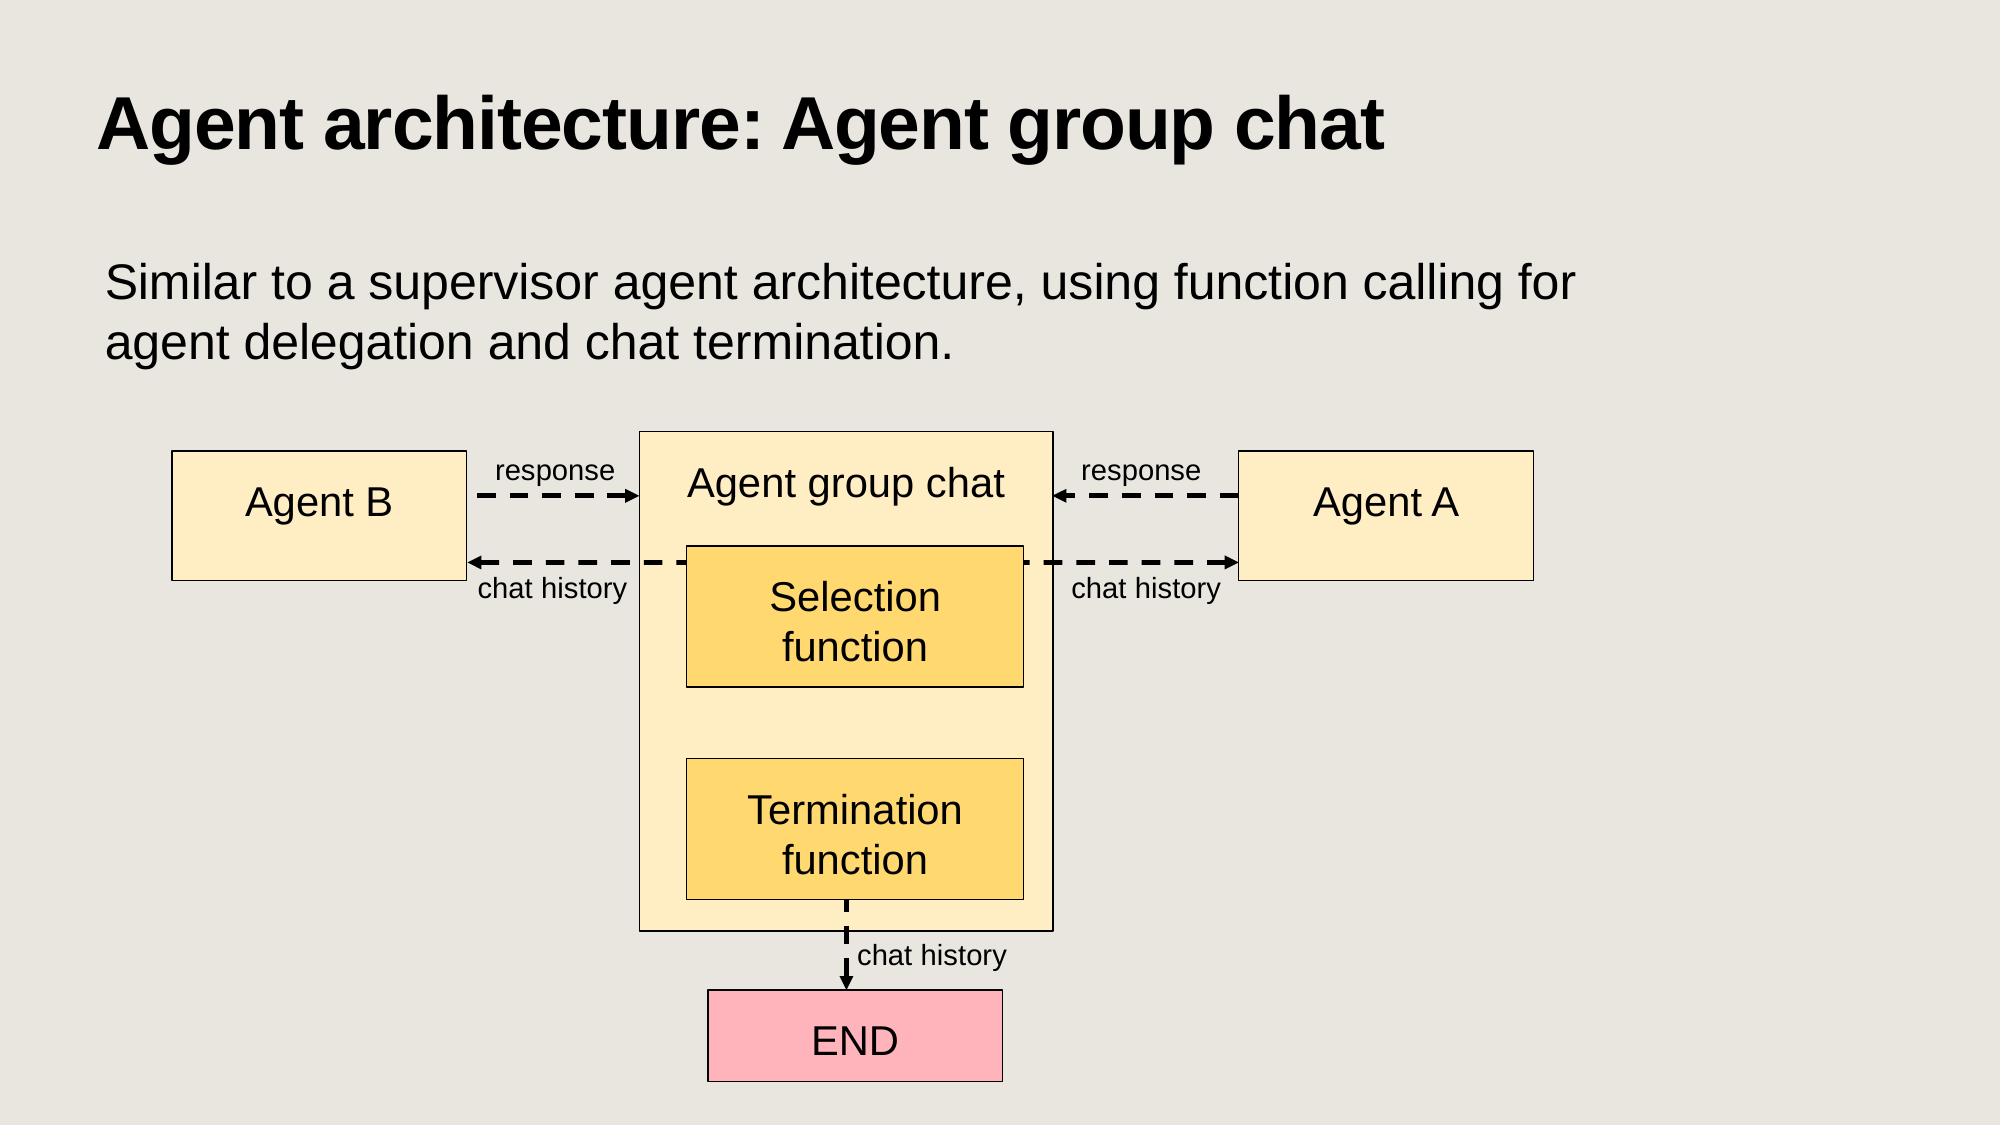

# Agent architecture: Agent group chat
Similar to a supervisor agent architecture, using function calling for
agent delegation and chat termination.
Agent group chat
Agent B
response
response
Agent A
Selection function
chat history
chat history
Termination
function
chat history
END